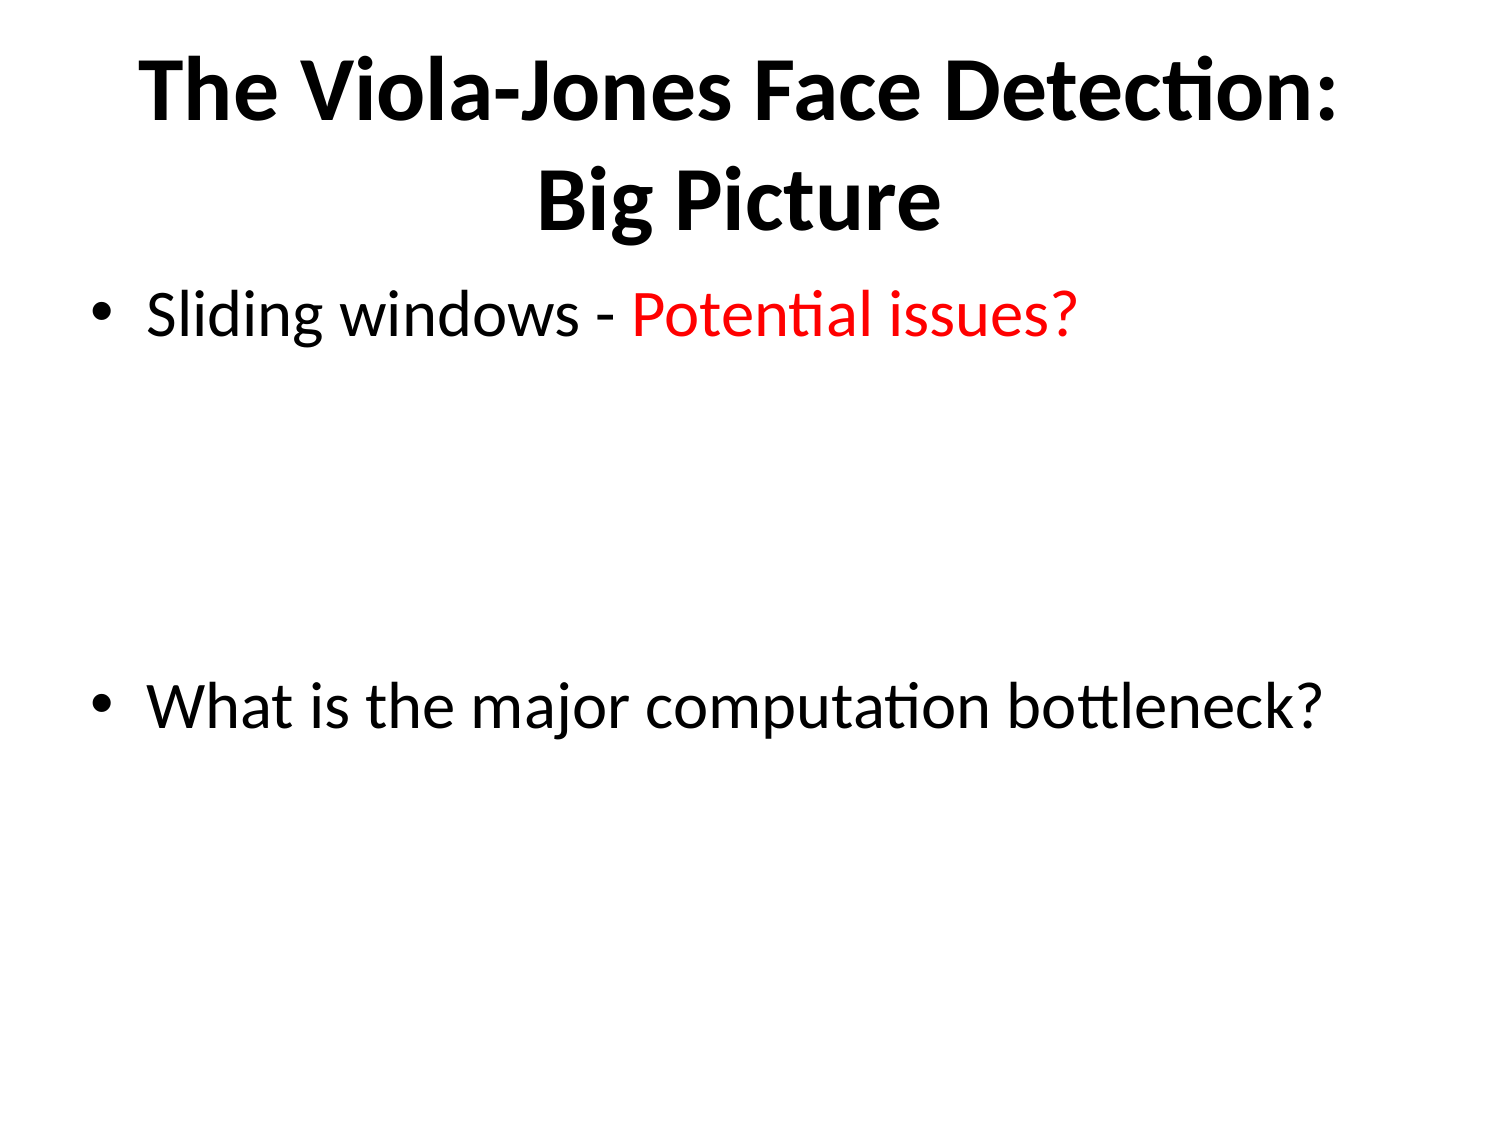

# The Viola-Jones Face Detection: Big Picture
Sliding windows - Potential issues?

What is the major computation bottleneck?